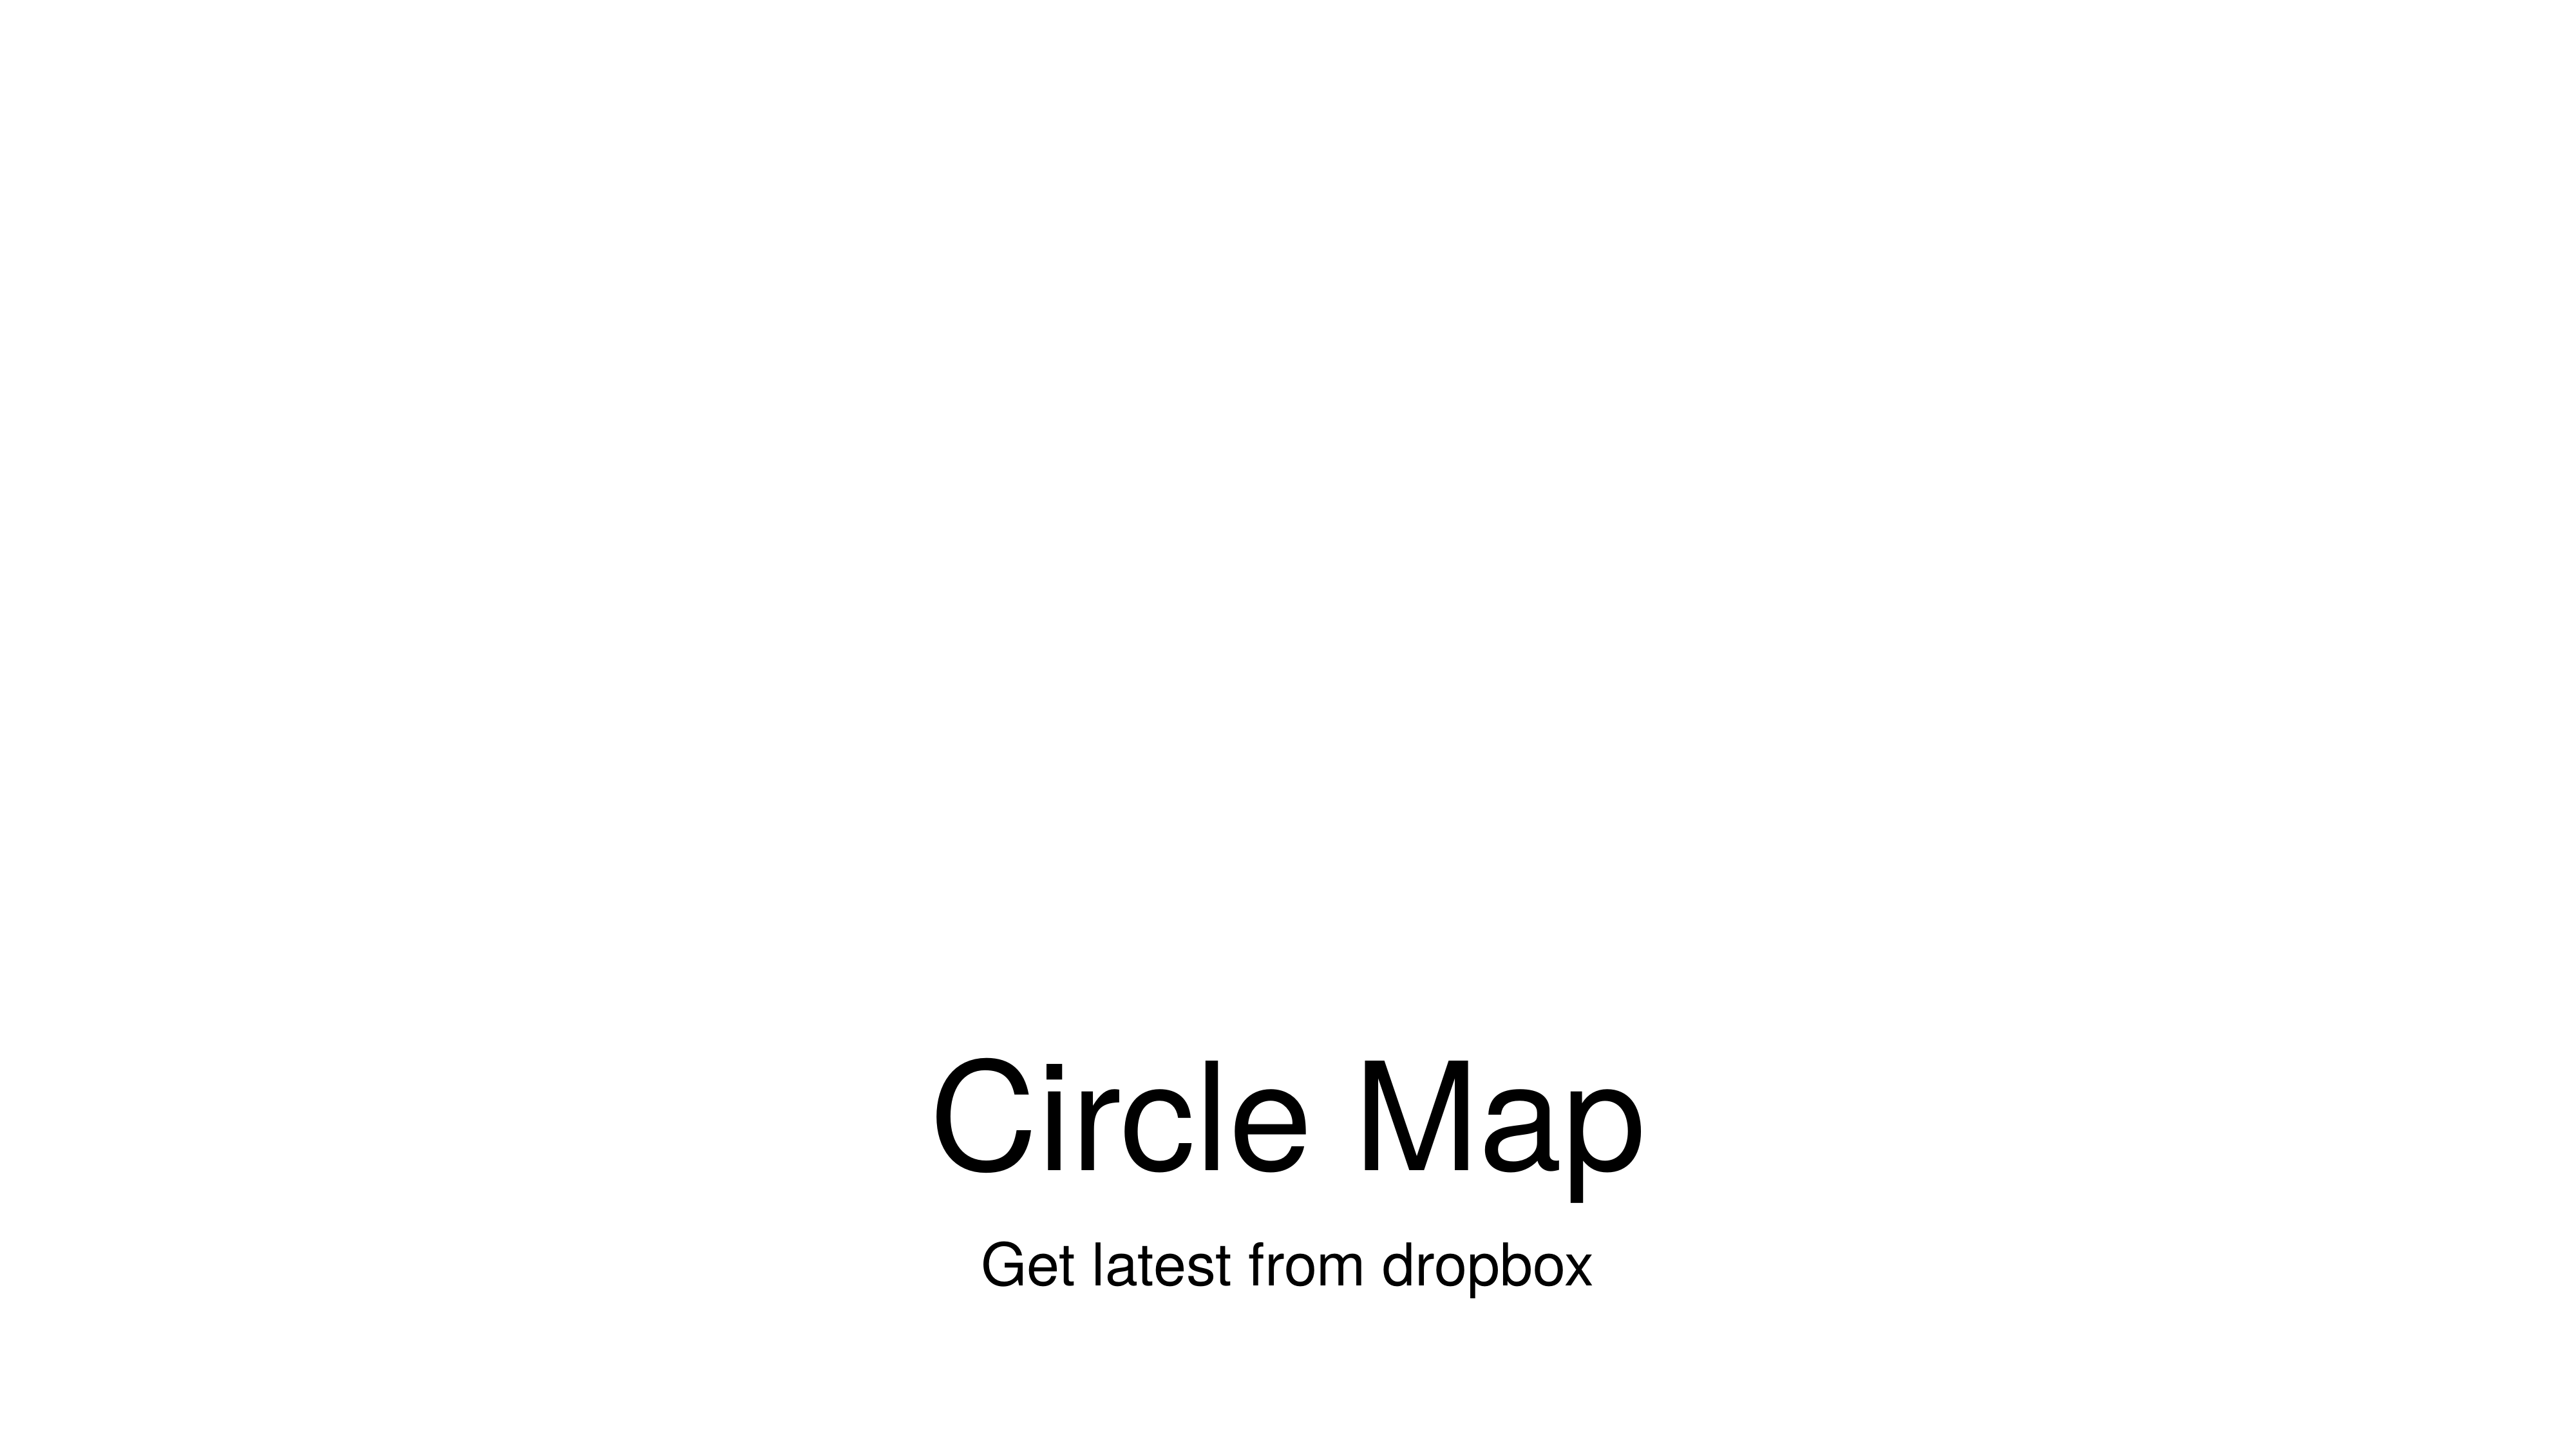

# Circle Map
Get latest from dropbox